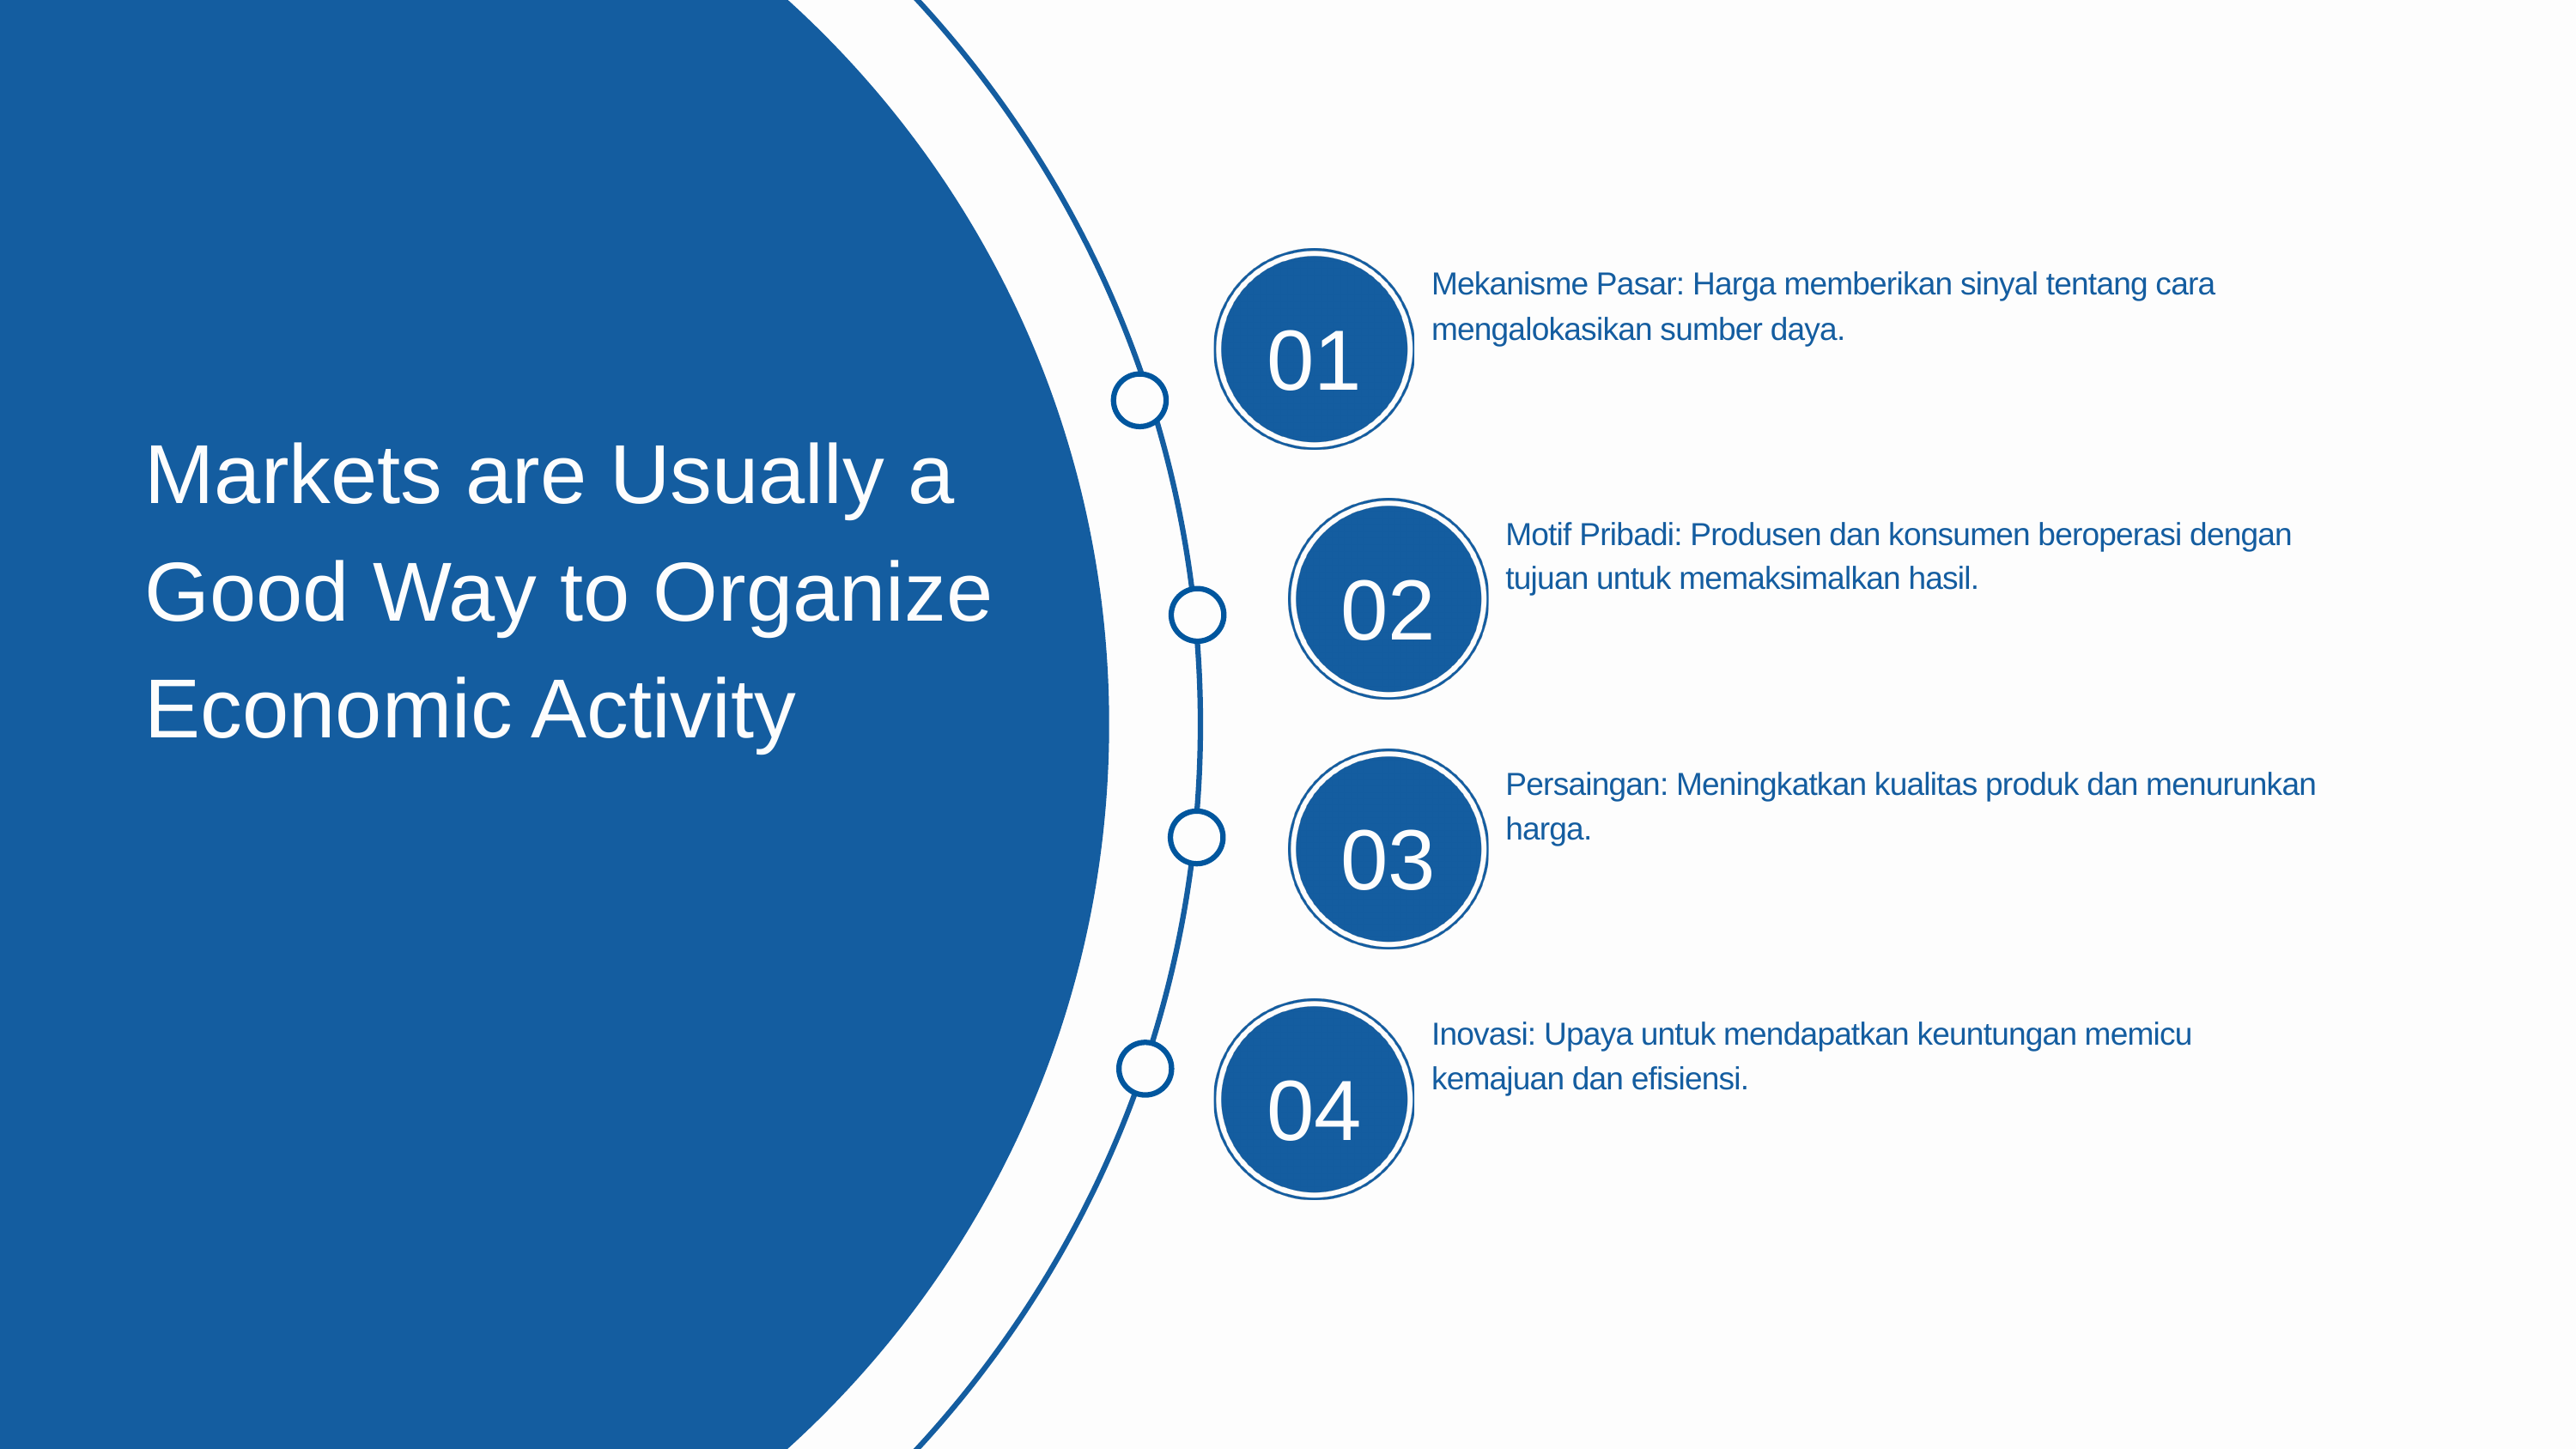

Mekanisme Pasar: Harga memberikan sinyal tentang cara mengalokasikan sumber daya.
01

Markets are Usually a Good Way to Organize Economic Activity

Motif Pribadi: Produsen dan konsumen beroperasi dengan tujuan untuk memaksimalkan hasil.
02

Persaingan: Meningkatkan kualitas produk dan menurunkan harga.
03

Inovasi: Upaya untuk mendapatkan keuntungan memicu kemajuan dan efisiensi.
04